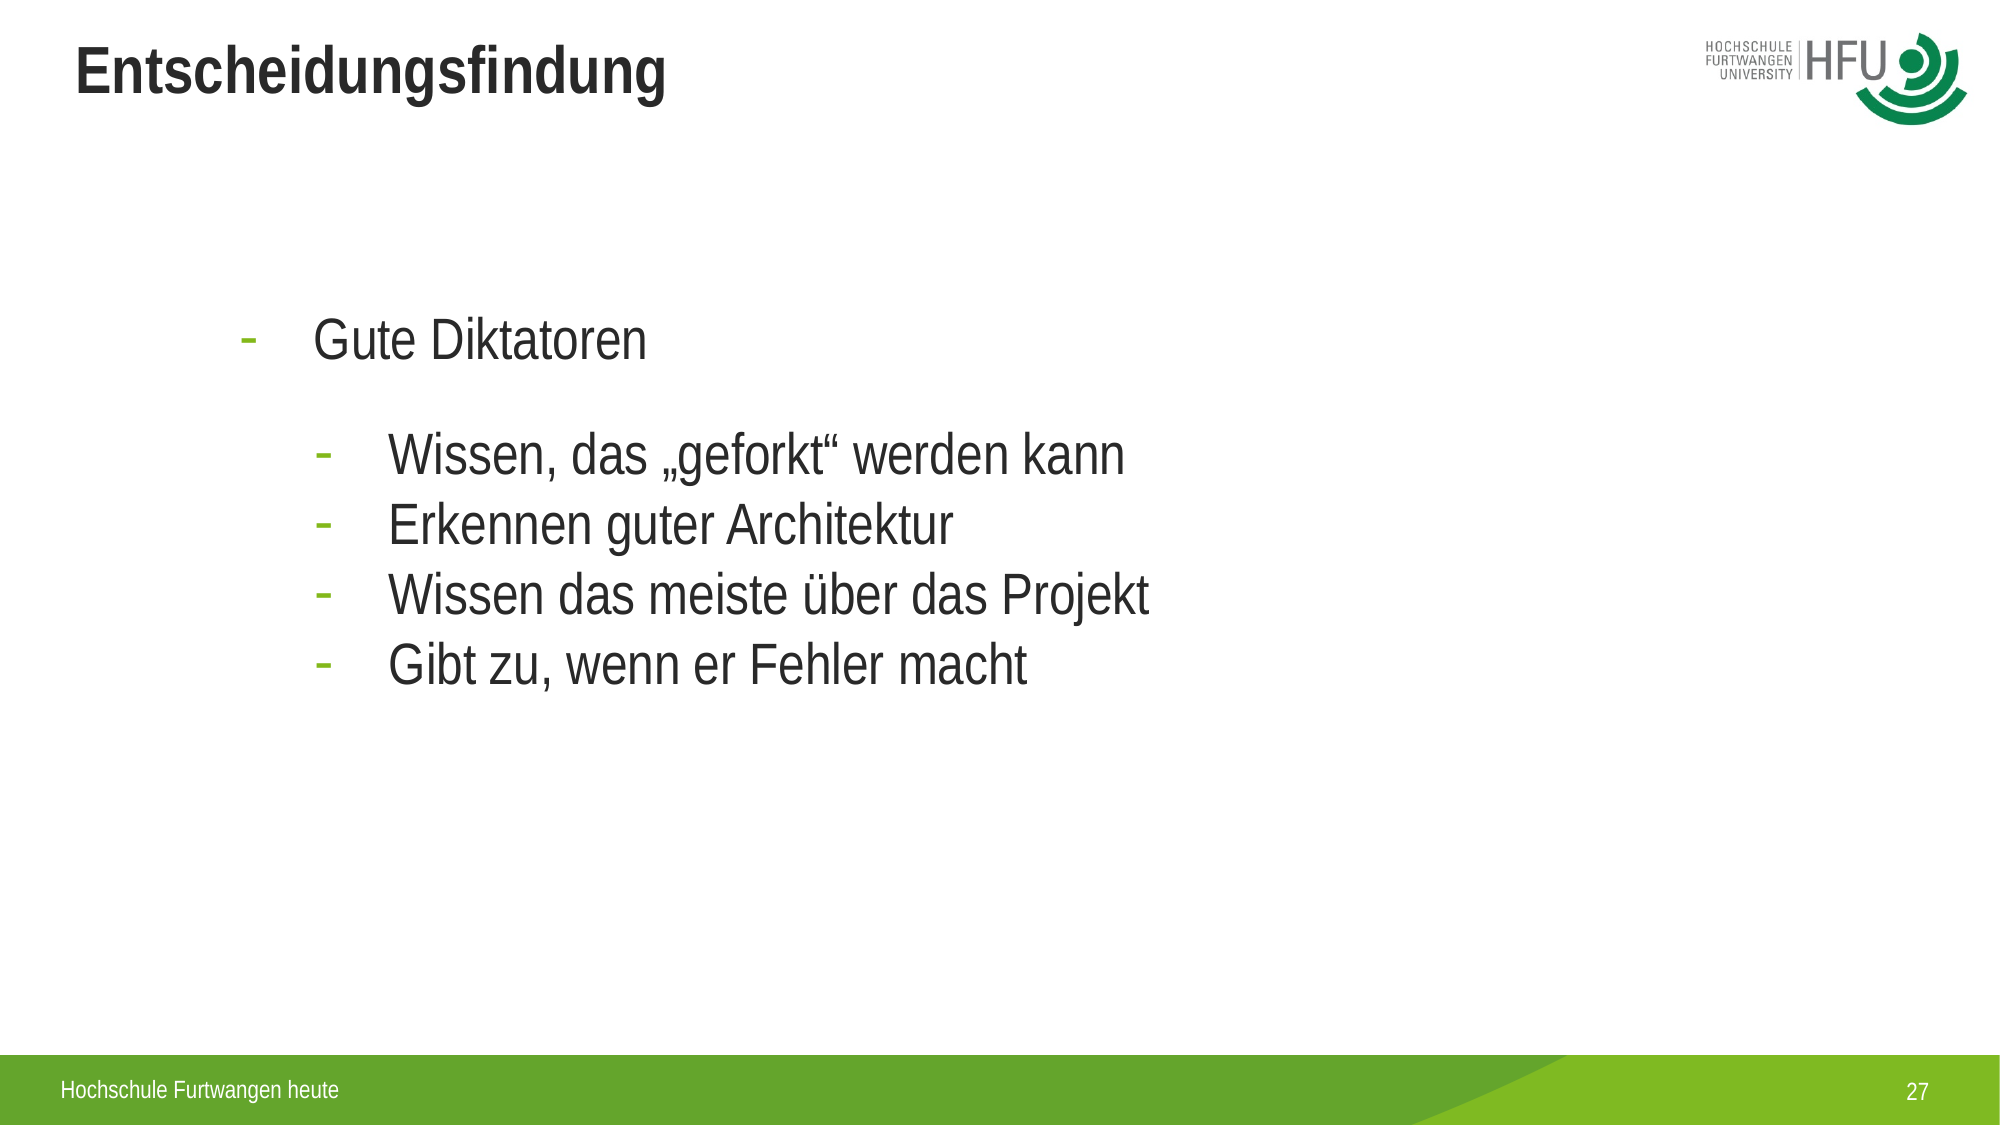

Entscheidungsfindung

Gute Diktatoren

Wissen, das „geforkt“ werden kann
Erkennen guter Architektur
Wissen das meiste über das Projekt
Gibt zu, wenn er Fehler macht

27
Hochschule Furtwangen heute